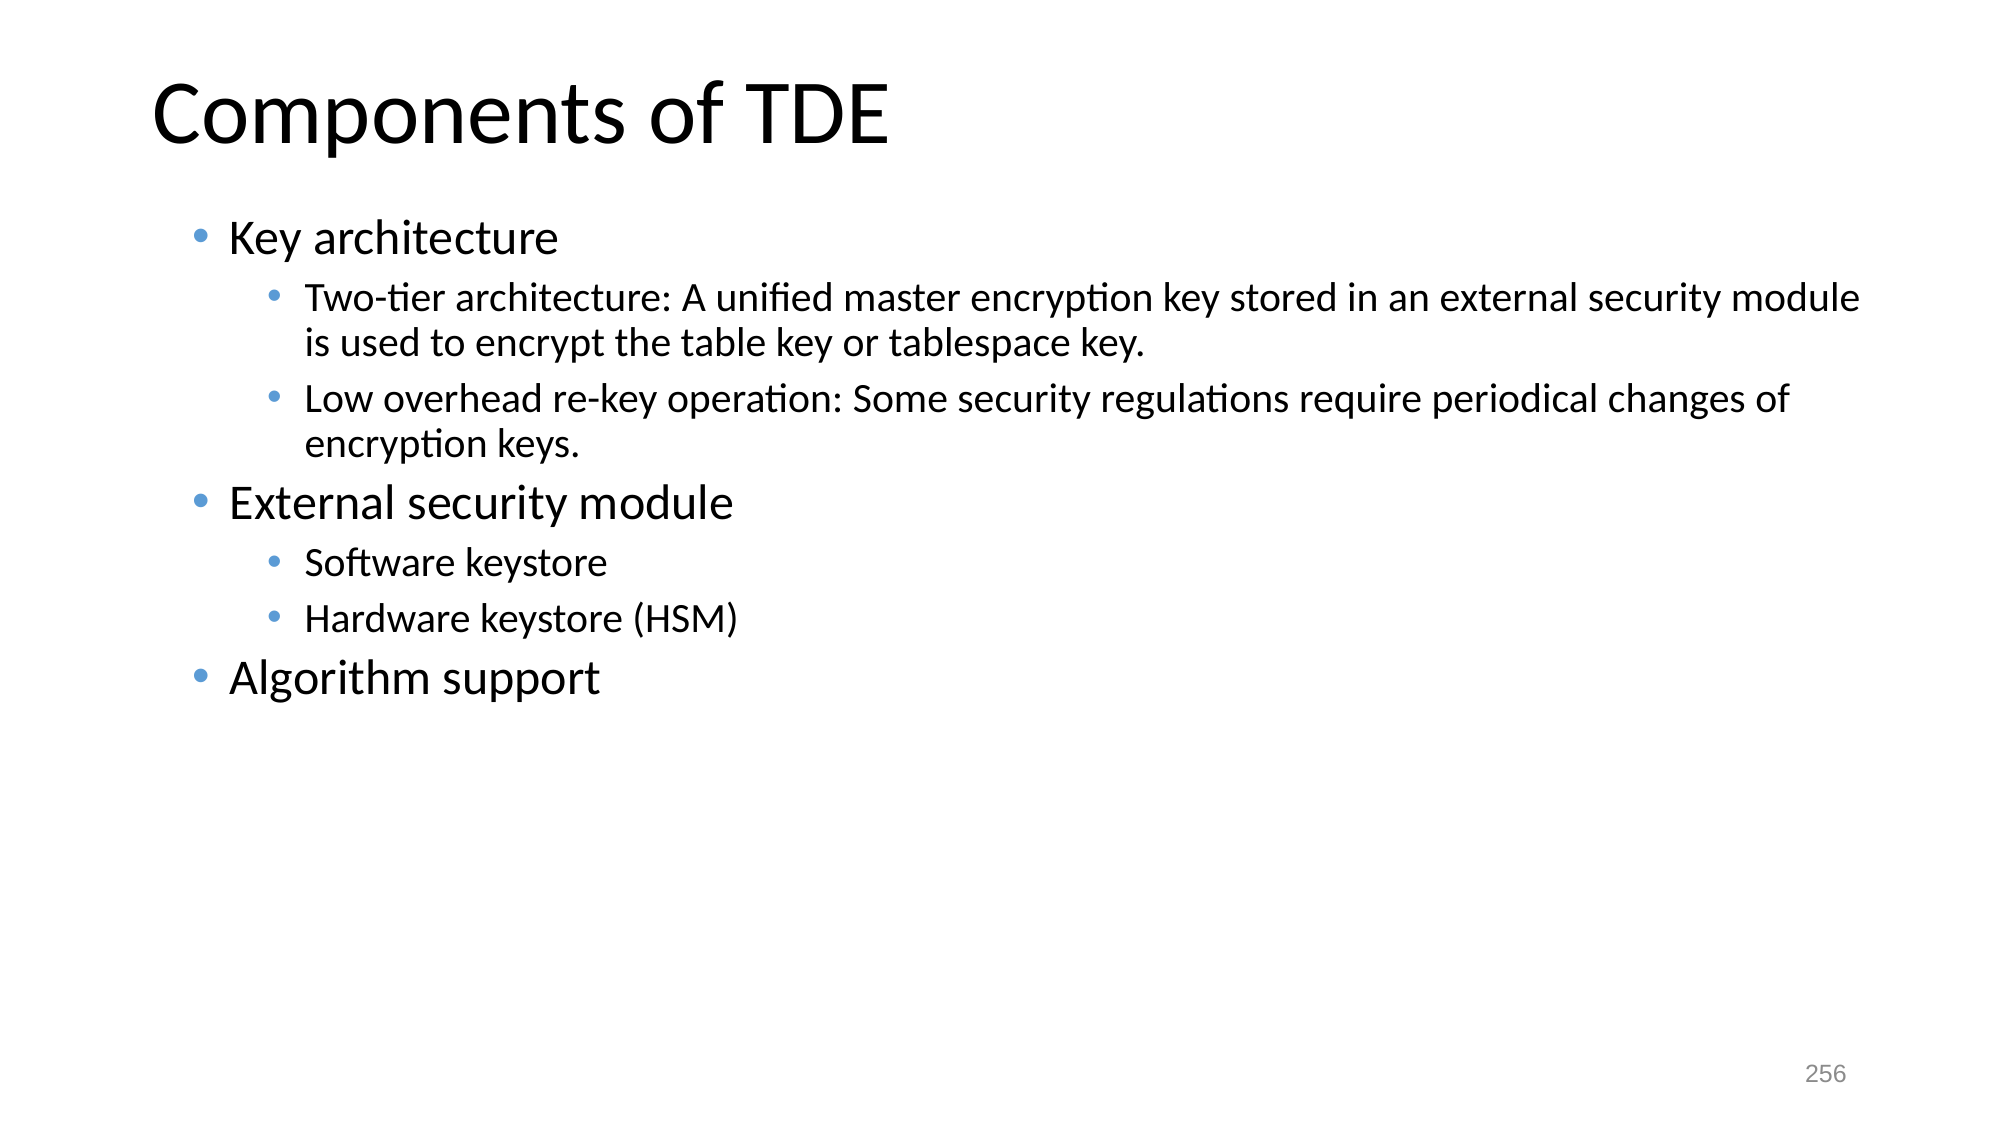

# Components of TDE
Key architecture
Two-tier architecture: A unified master encryption key stored in an external security module is used to encrypt the table key or tablespace key.
Low overhead re-key operation: Some security regulations require periodical changes of encryption keys.
External security module
Software keystore
Hardware keystore (HSM)
Algorithm support
256